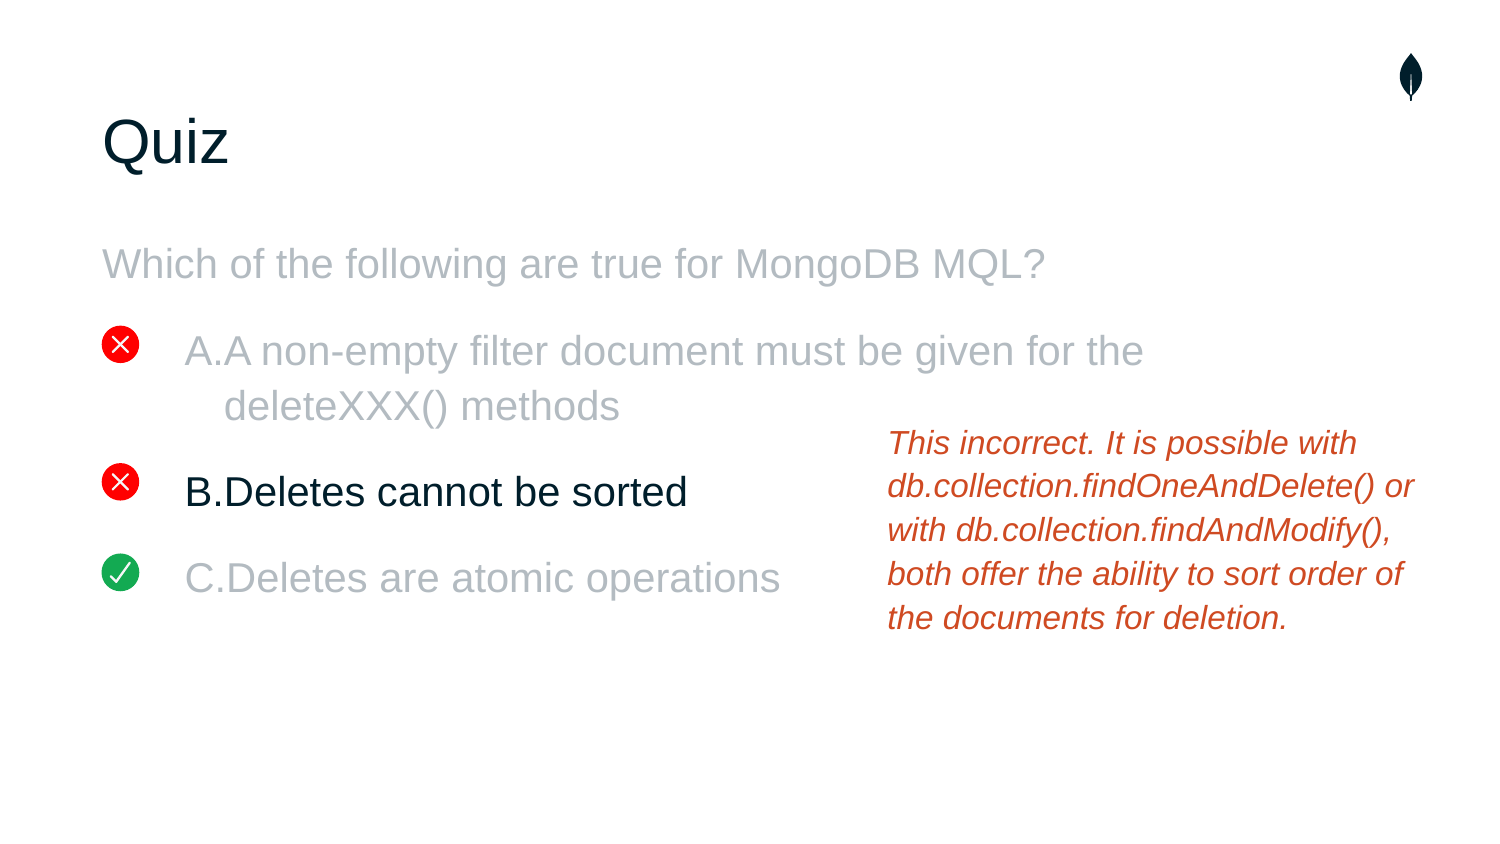

# Quiz
Which of the following are true for MongoDB MQL?
A non-empty filter document must be given for the  deleteXXX() methods
Deletes cannot be sorted
Deletes are atomic operations

This incorrect. It is possible with db.collection.findOneAndDelete() or with db.collection.findAndModify(), both offer the ability to sort order of the documents for deletion.